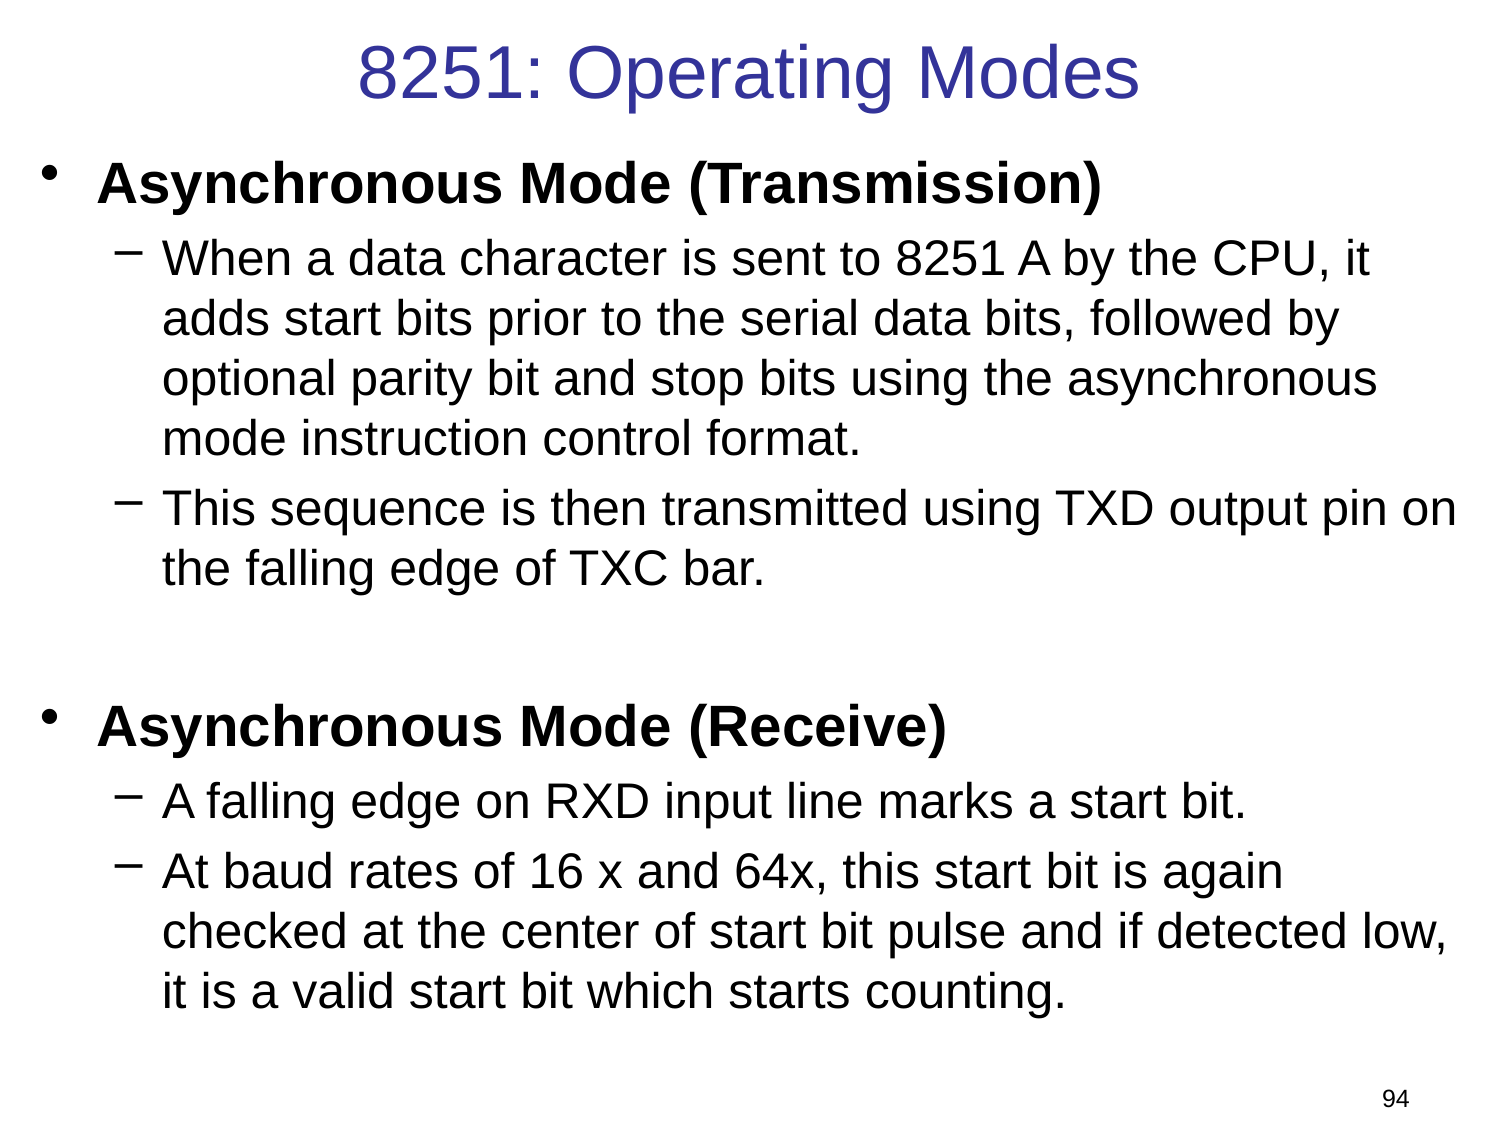

# 8251: Operating Modes
Asynchronous Mode (Transmission)
When a data character is sent to 8251 A by the CPU, it adds start bits prior to the serial data bits, followed by optional parity bit and stop bits using the asynchronous mode instruction control format.
This sequence is then transmitted using TXD output pin on the falling edge of TXC bar.

Asynchronous Mode (Receive)
A falling edge on RXD input line marks a start bit.
At baud rates of 16 x and 64x, this start bit is again checked at the center of start bit pulse and if detected low, it is a valid start bit which starts counting.
94